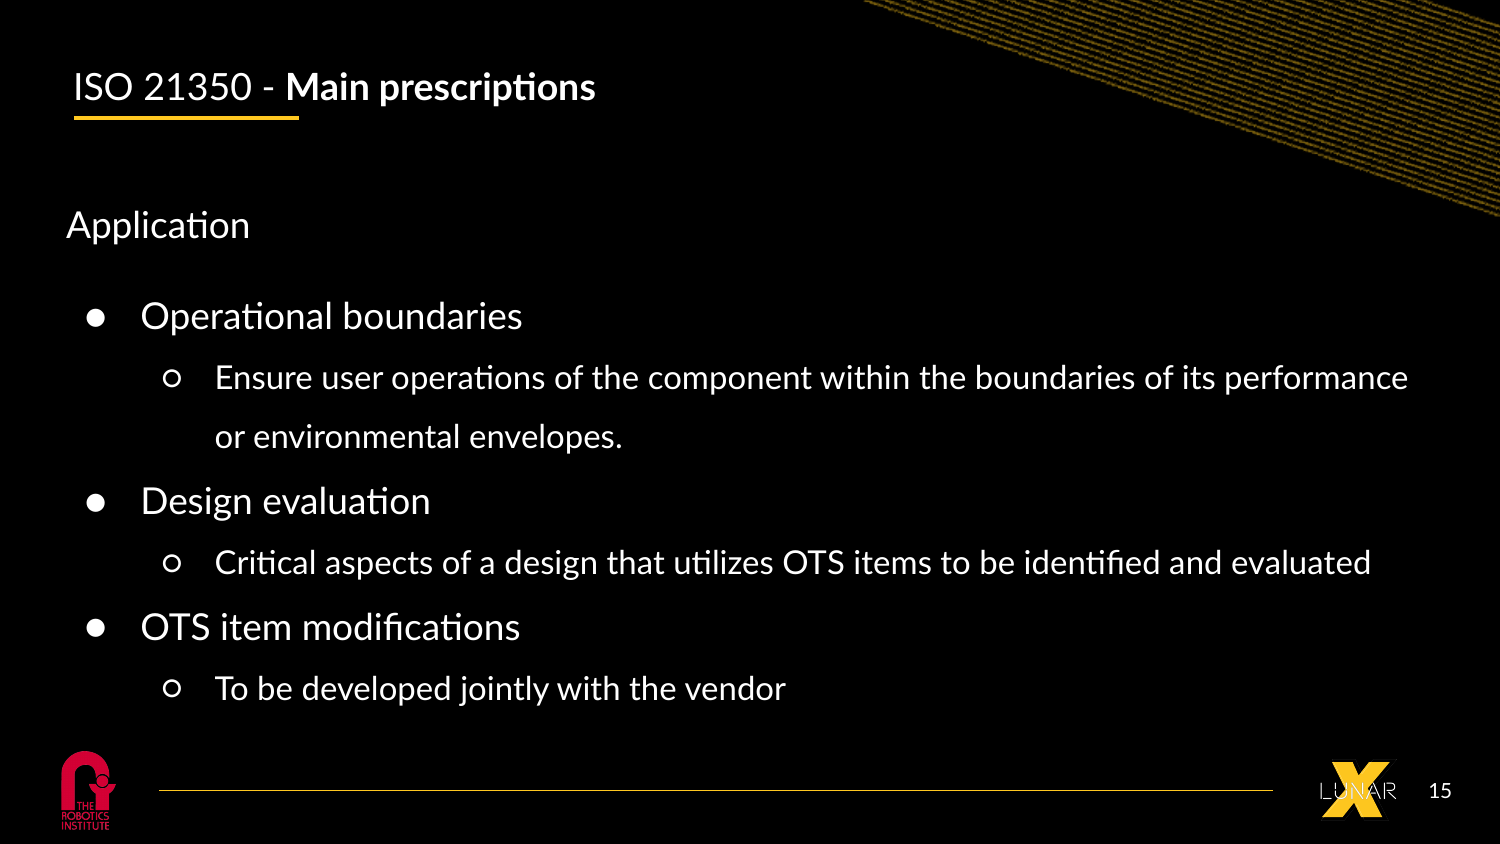

# ISO 21350 - Main prescriptions
Application
Operational boundaries
Ensure user operations of the component within the boundaries of its performance or environmental envelopes.
Design evaluation
Critical aspects of a design that utilizes OTS items to be identified and evaluated
OTS item modifications
To be developed jointly with the vendor
15